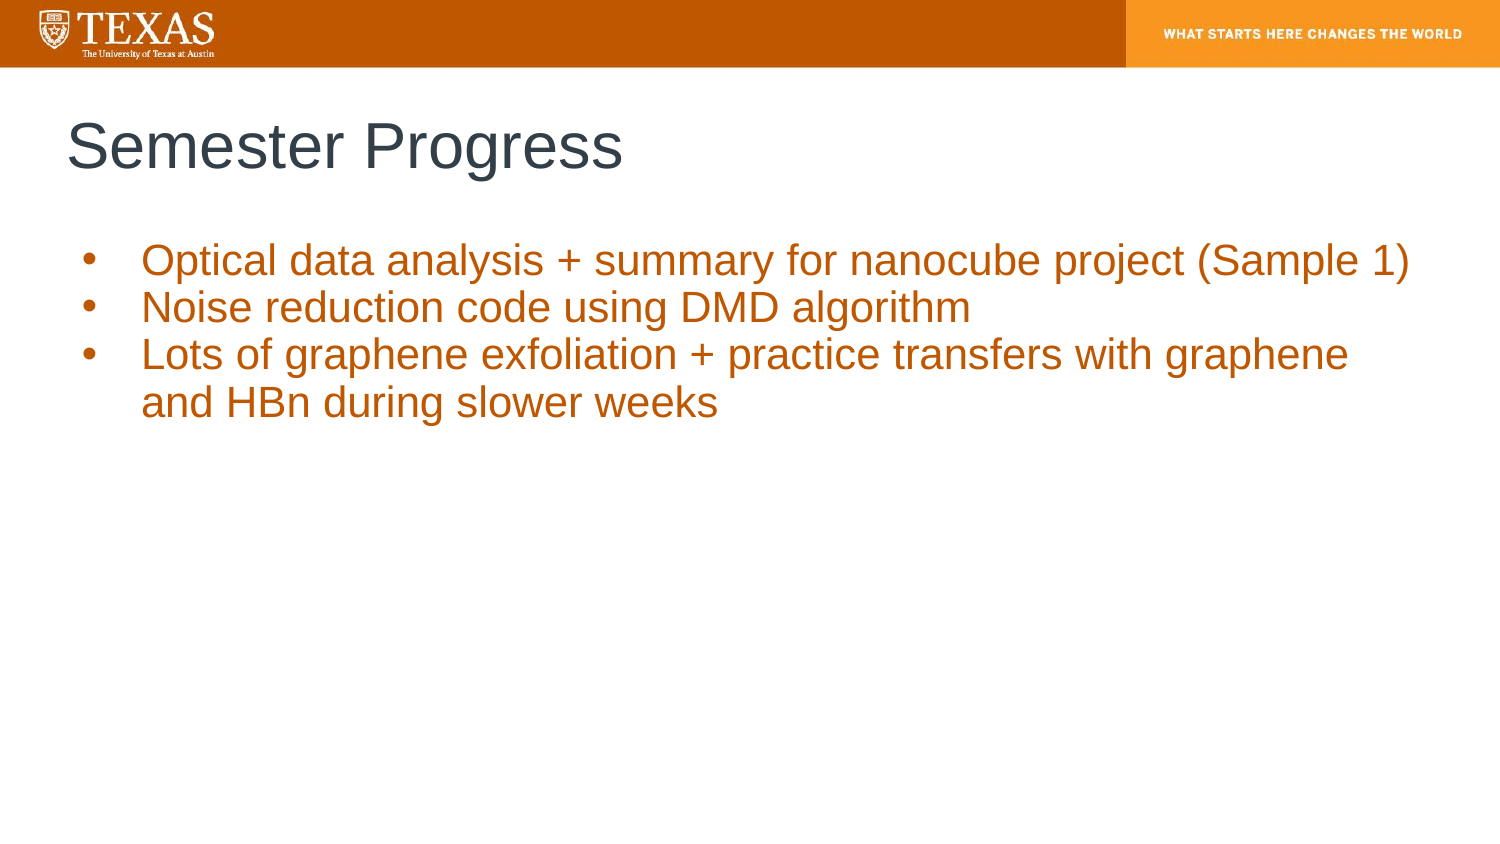

# Semester Progress
Optical data analysis + summary for nanocube project (Sample 1)
Noise reduction code using DMD algorithm
Lots of graphene exfoliation + practice transfers with graphene and HBn during slower weeks